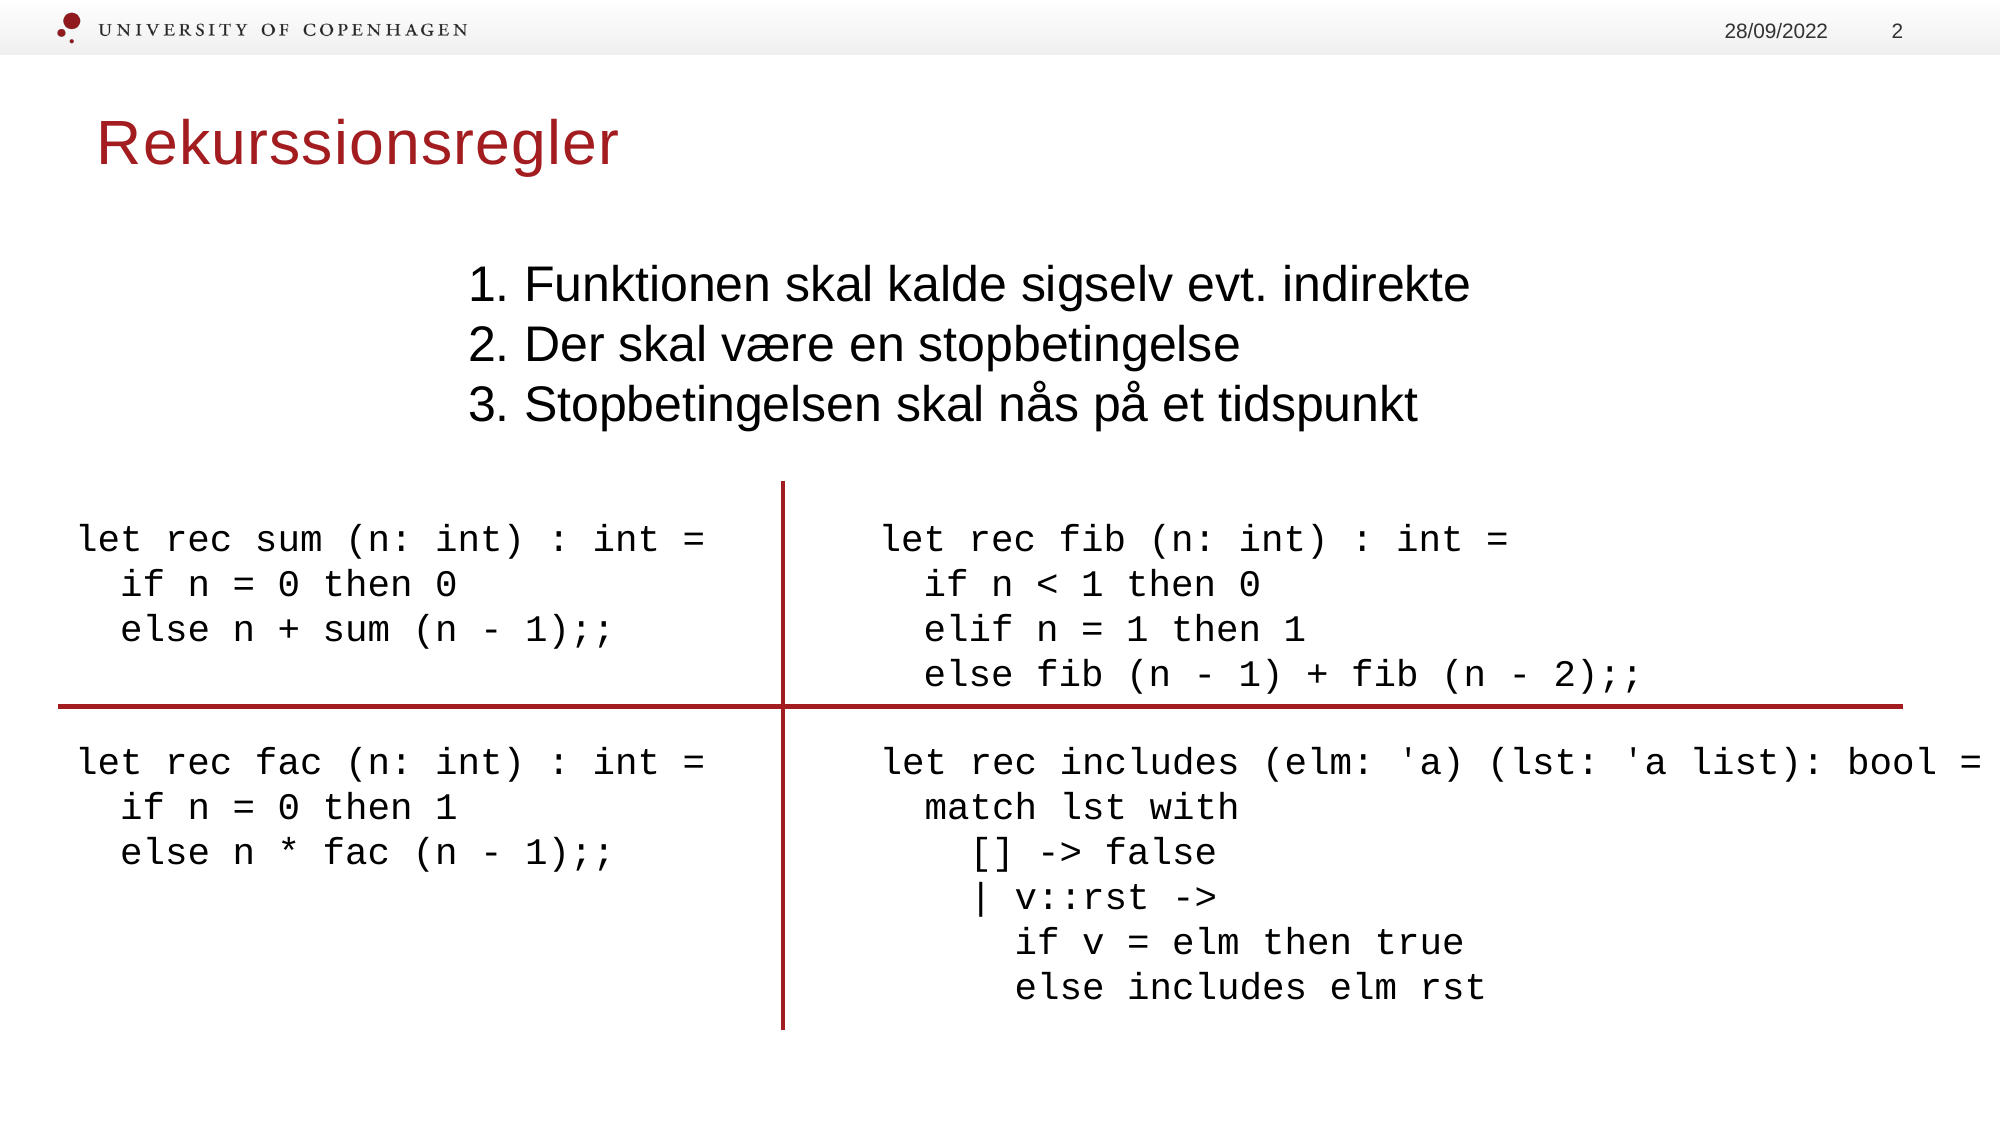

28/09/2022
2
# Rekurssionsregler
Funktionen skal kalde sigselv evt. indirekte
Der skal være en stopbetingelse
Stopbetingelsen skal nås på et tidspunkt
let rec sum (n: int) : int =
  if n = 0 then 0
  else n + sum (n - 1);;
let rec fib (n: int) : int =
  if n < 1 then 0
  elif n = 1 then 1
  else fib (n - 1) + fib (n - 2);;
let rec fac (n: int) : int =
  if n = 0 then 1
  else n * fac (n - 1);;
let rec includes (elm: 'a) (lst: 'a list): bool =
  match lst with
    [] -> false
    | v::rst ->
      if v = elm then true
      else includes elm rst